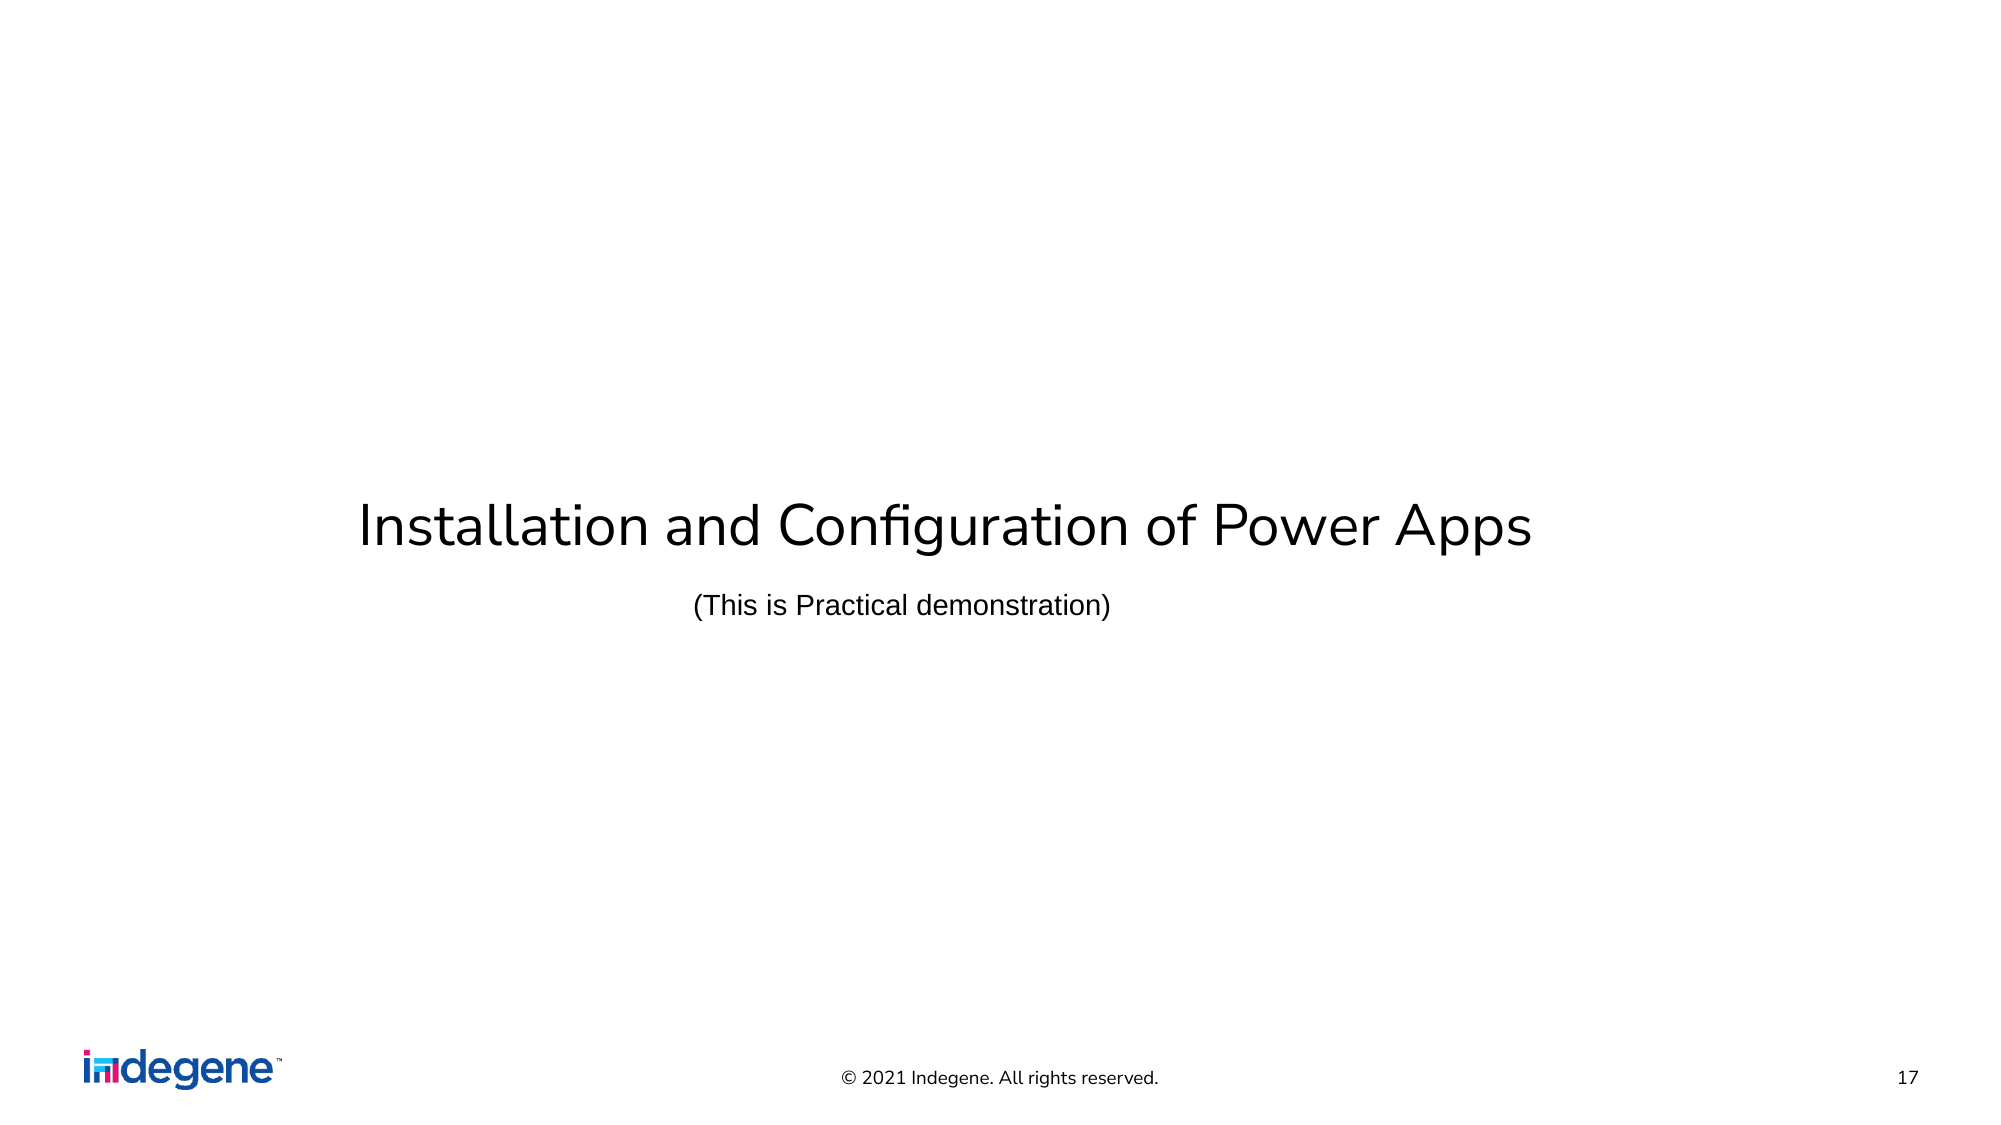

# Installation and Configuration of Power Apps (This is Practical demonstration)
© 2021 Indegene. All rights reserved.
17